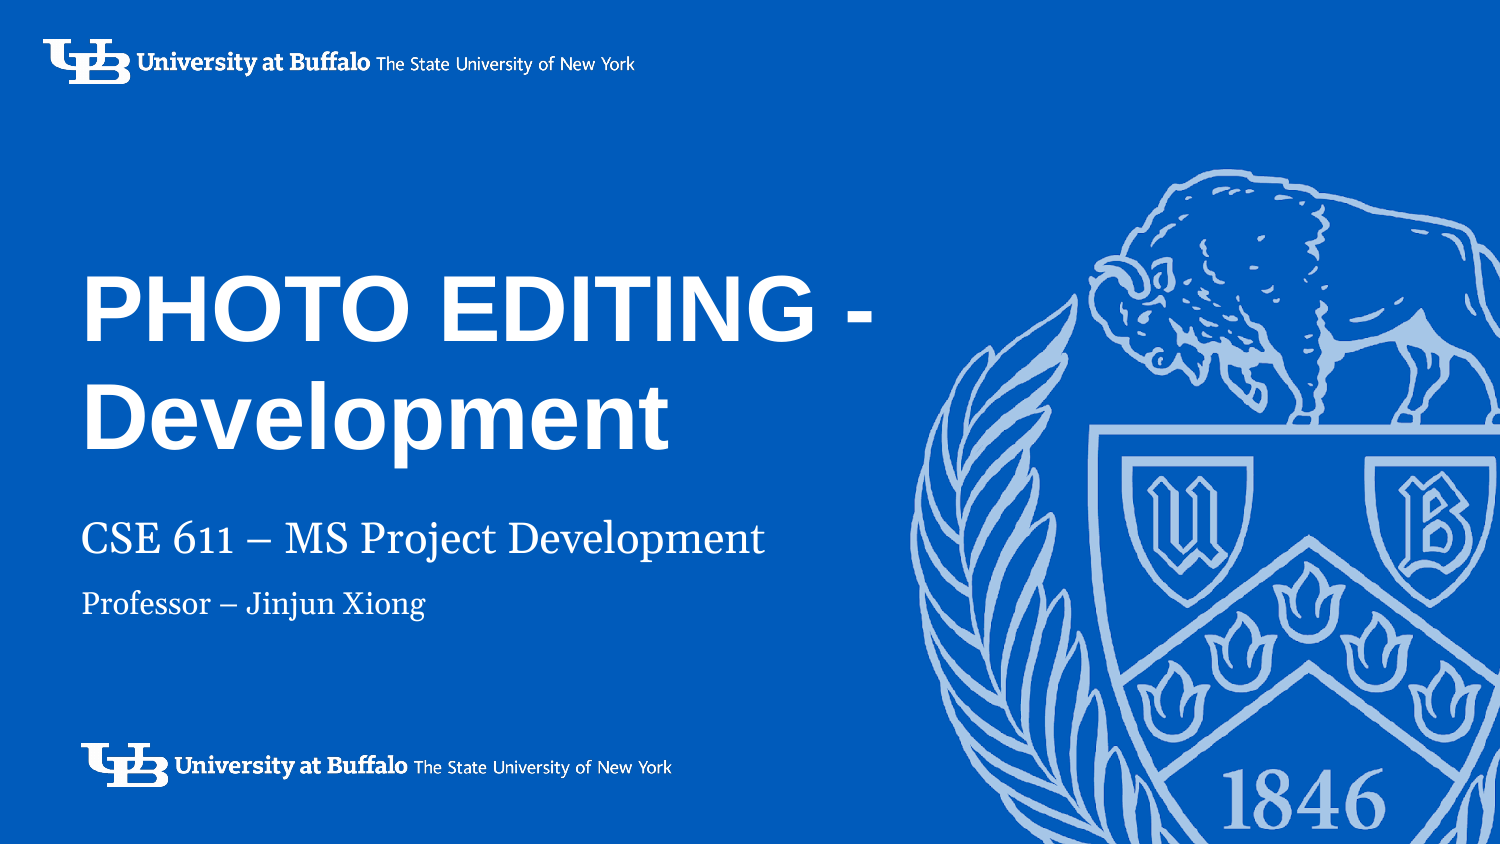

PHOTO EDITING - Development
CSE 611 – MS Project Development
Professor – Jinjun Xiong